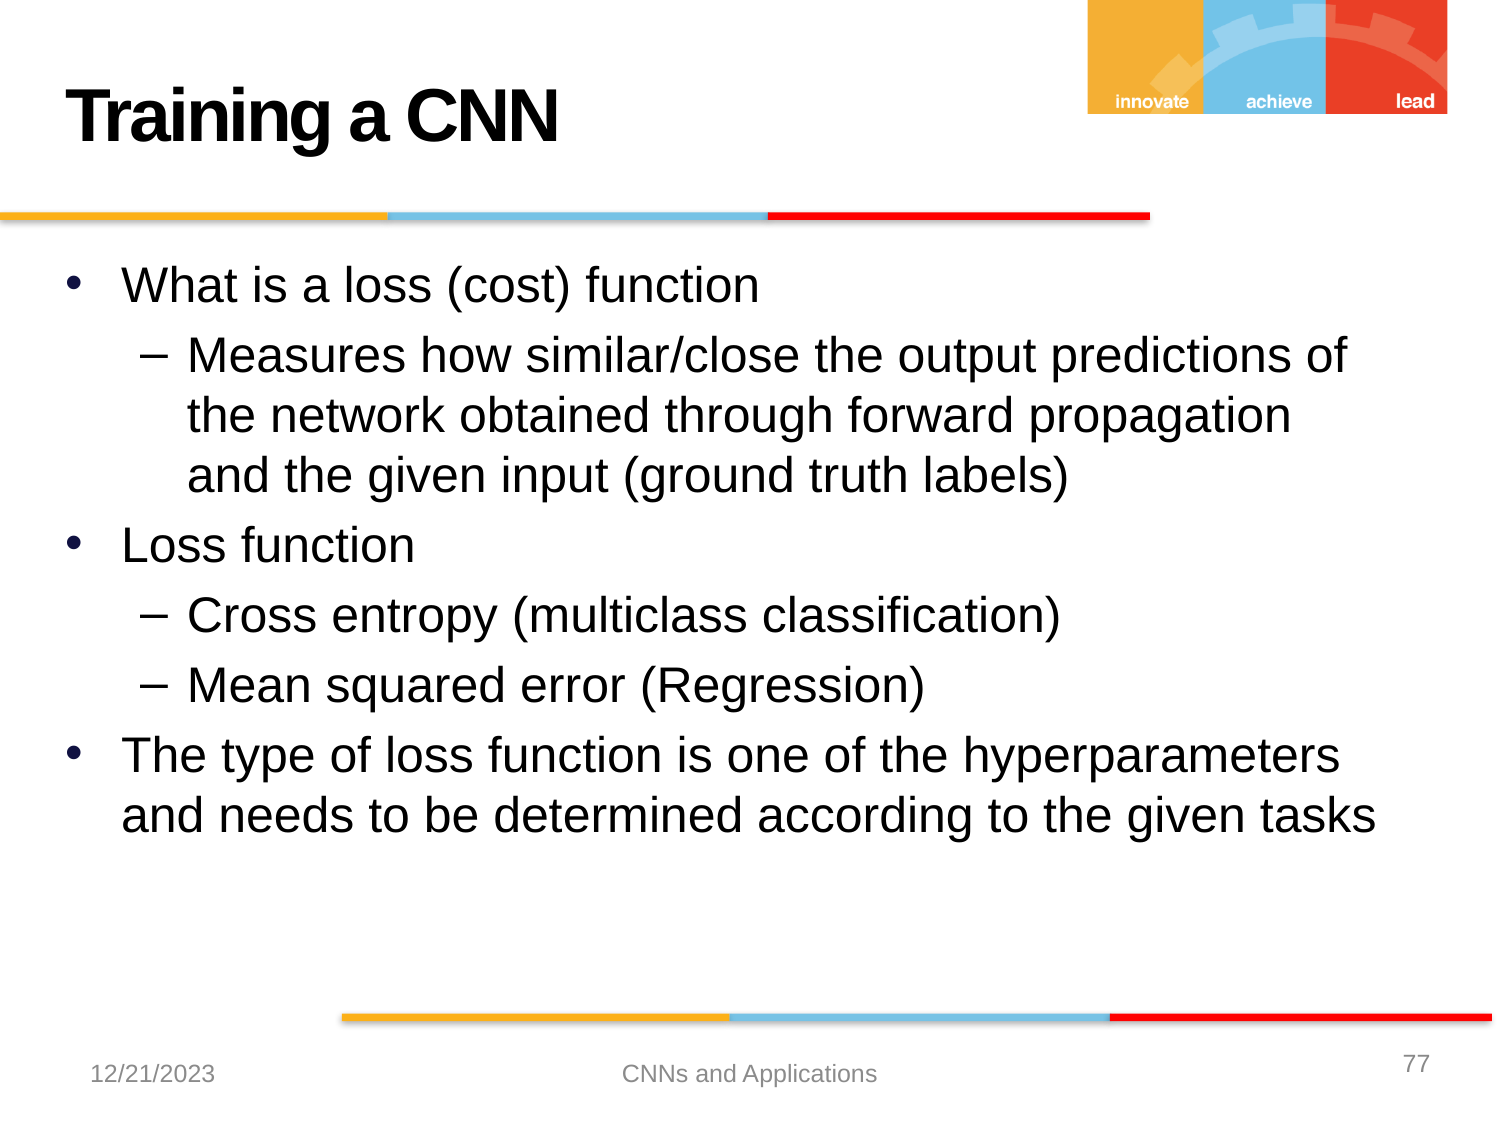

Training a CNN
What is a loss (cost) function
Measures how similar/close the output predictions of the network obtained through forward propagation and the given input (ground truth labels)
Loss function
Cross entropy (multiclass classification)
Mean squared error (Regression)
The type of loss function is one of the hyperparameters and needs to be determined according to the given tasks

77
12/21/2023
CNNs and Applications